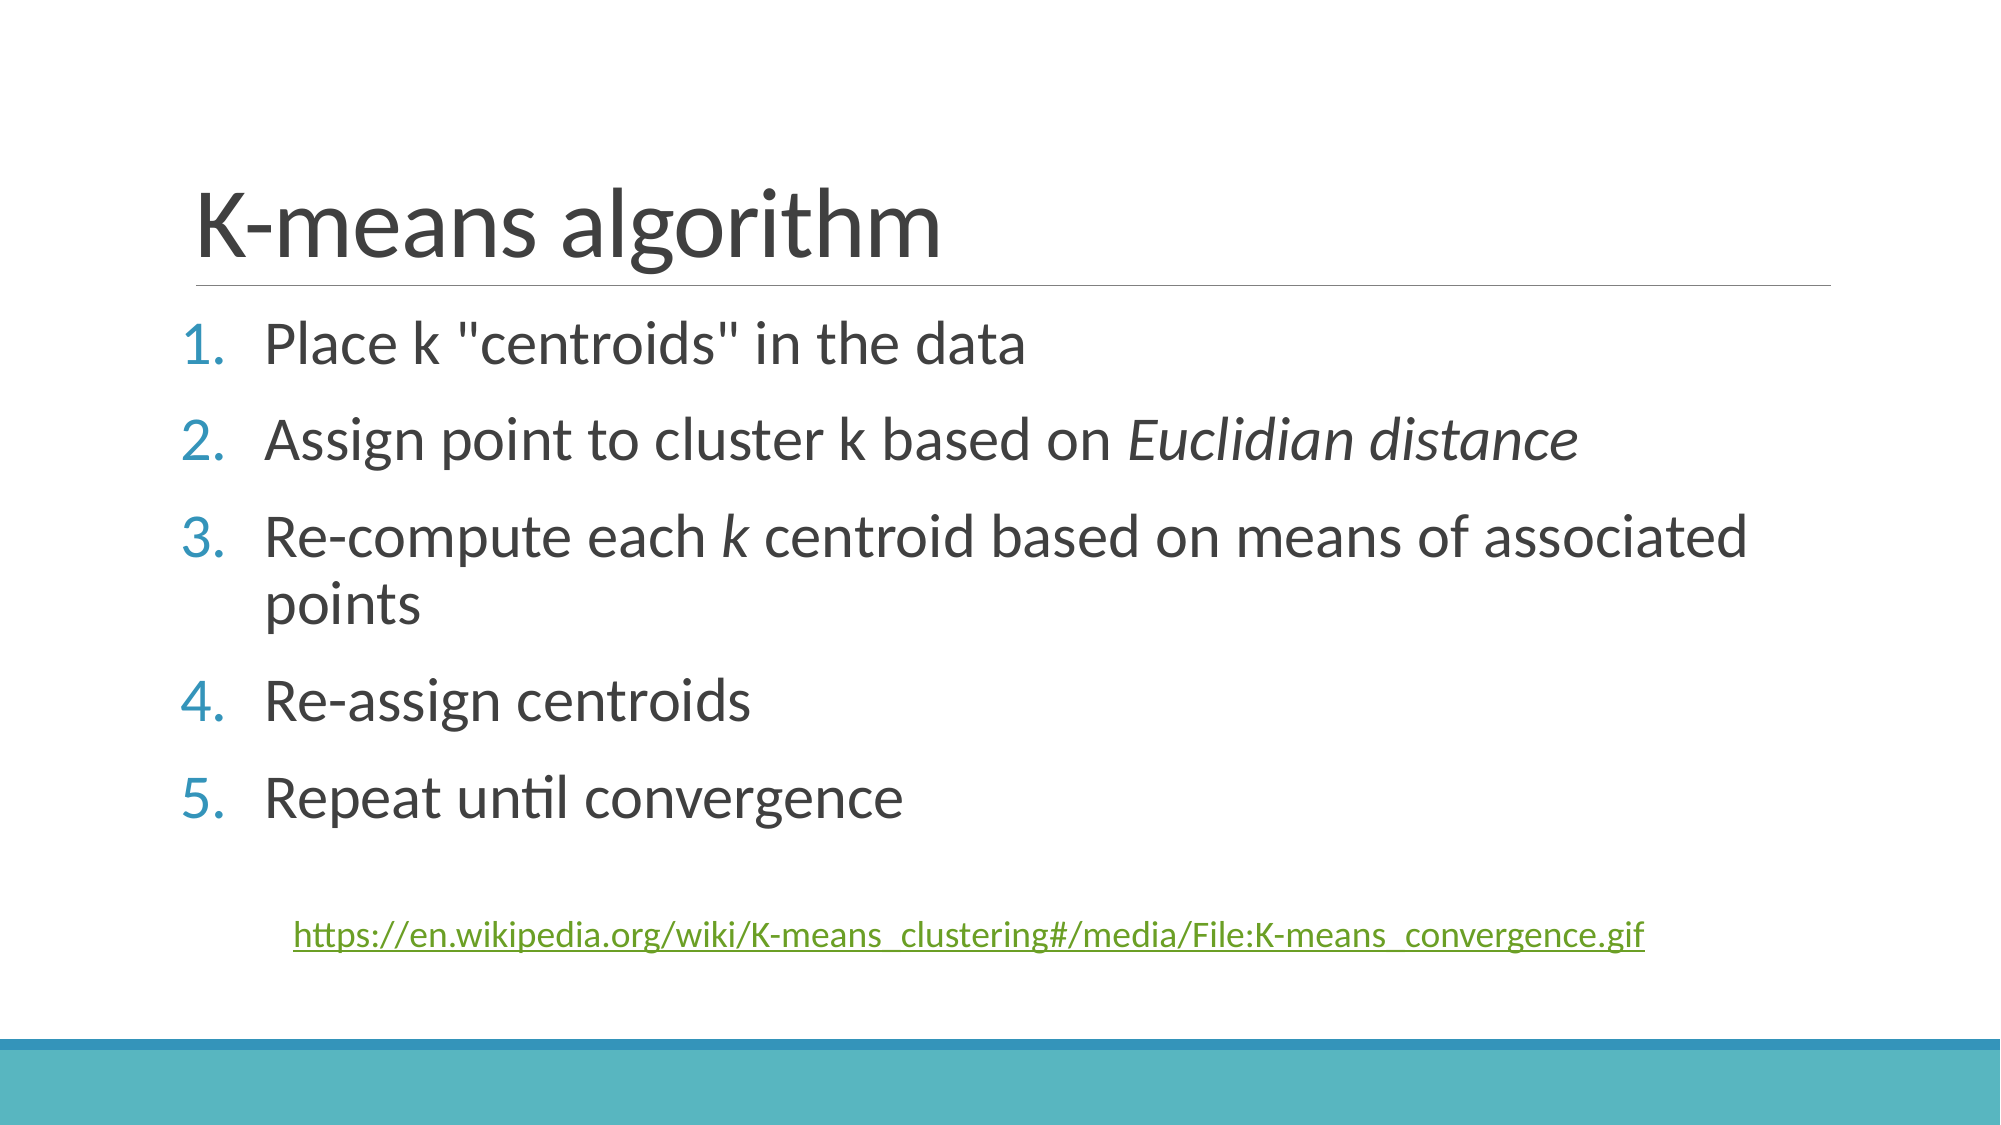

# K-means algorithm
Place k "centroids" in the data
Assign point to cluster k based on Euclidian distance
Re-compute each k centroid based on means of associated points
Re-assign centroids
Repeat until convergence

https://en.wikipedia.org/wiki/K-means_clustering#/media/File:K-means_convergence.gif